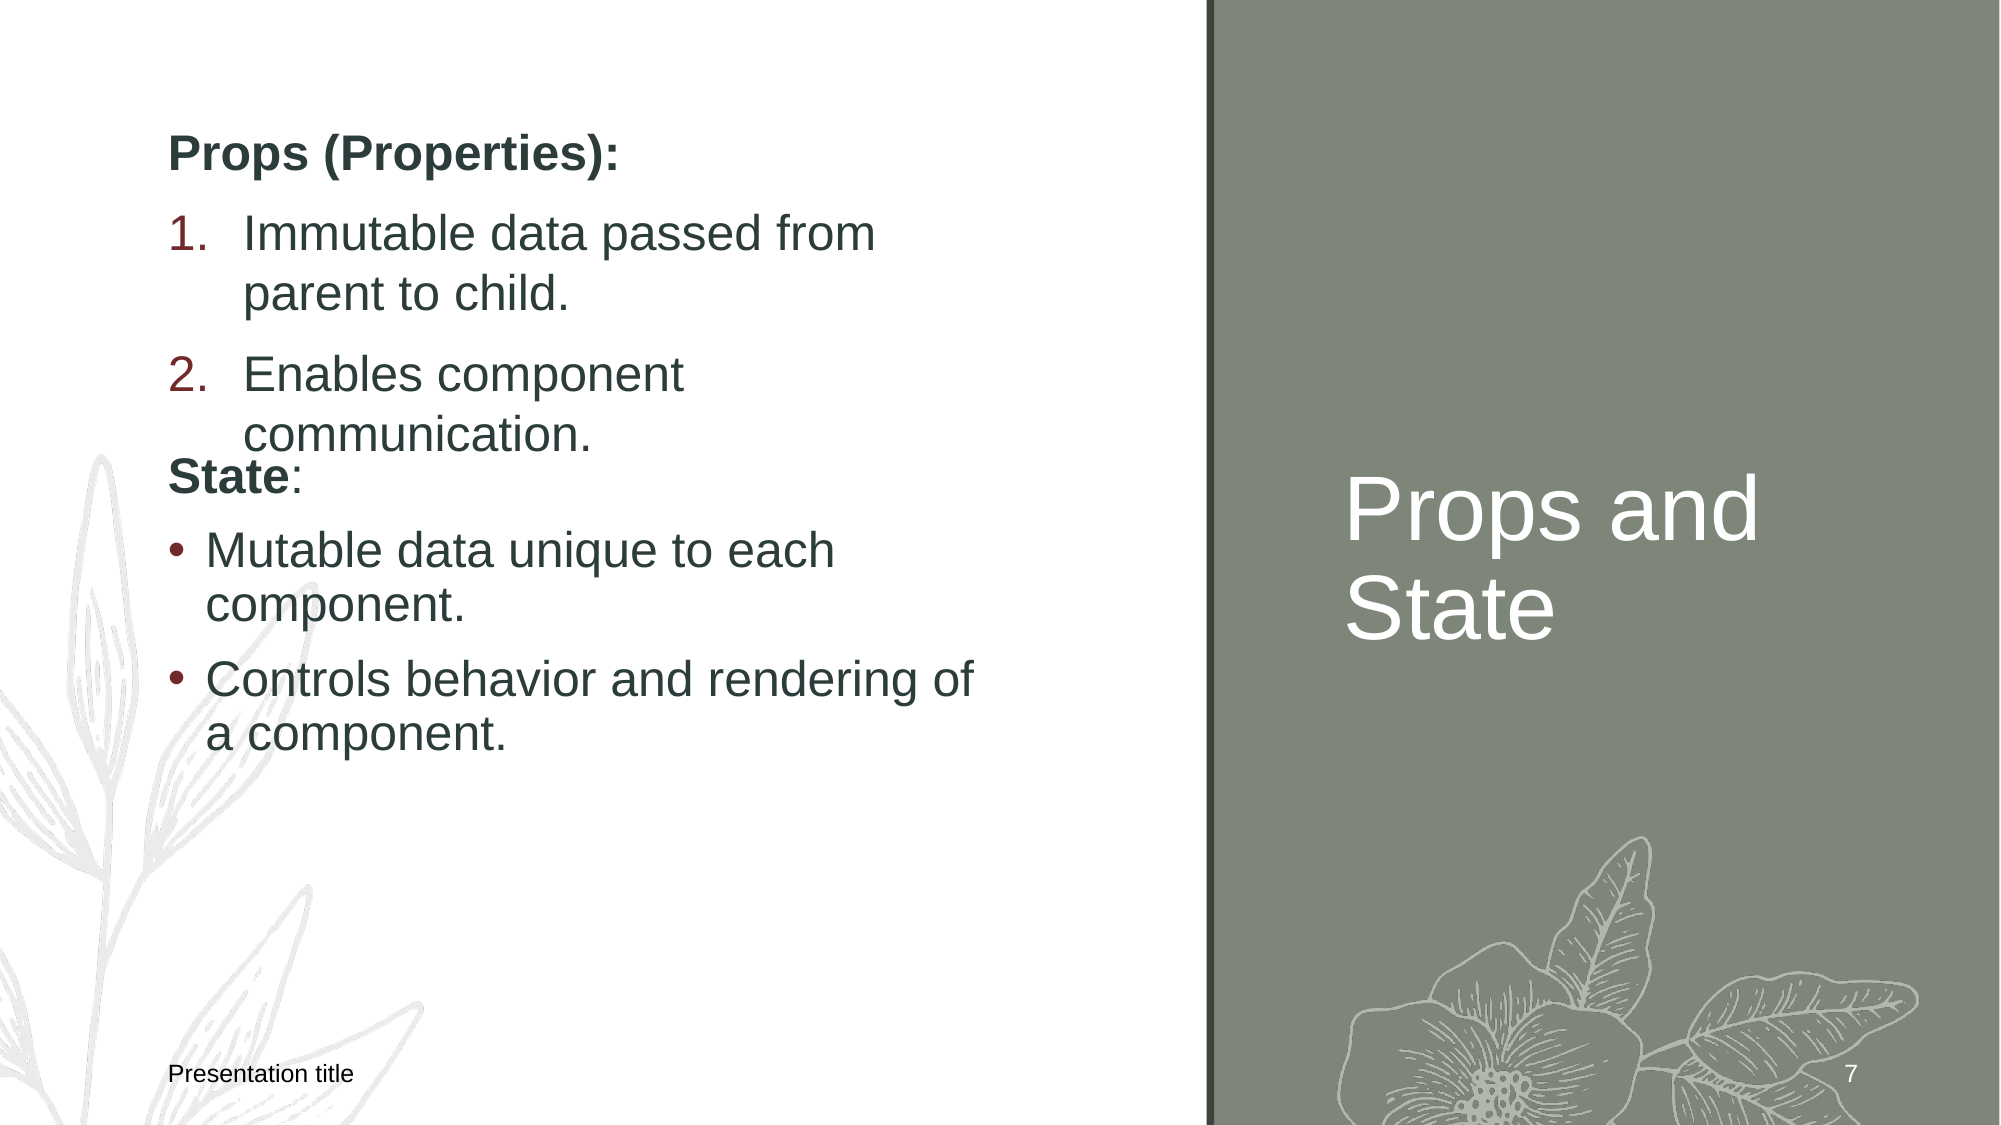

Props (Properties):
Immutable data passed from parent to child.
Enables component communication.
# Props and State
State:
Mutable data unique to each component.
Controls behavior and rendering of a component.

Presentation title
7